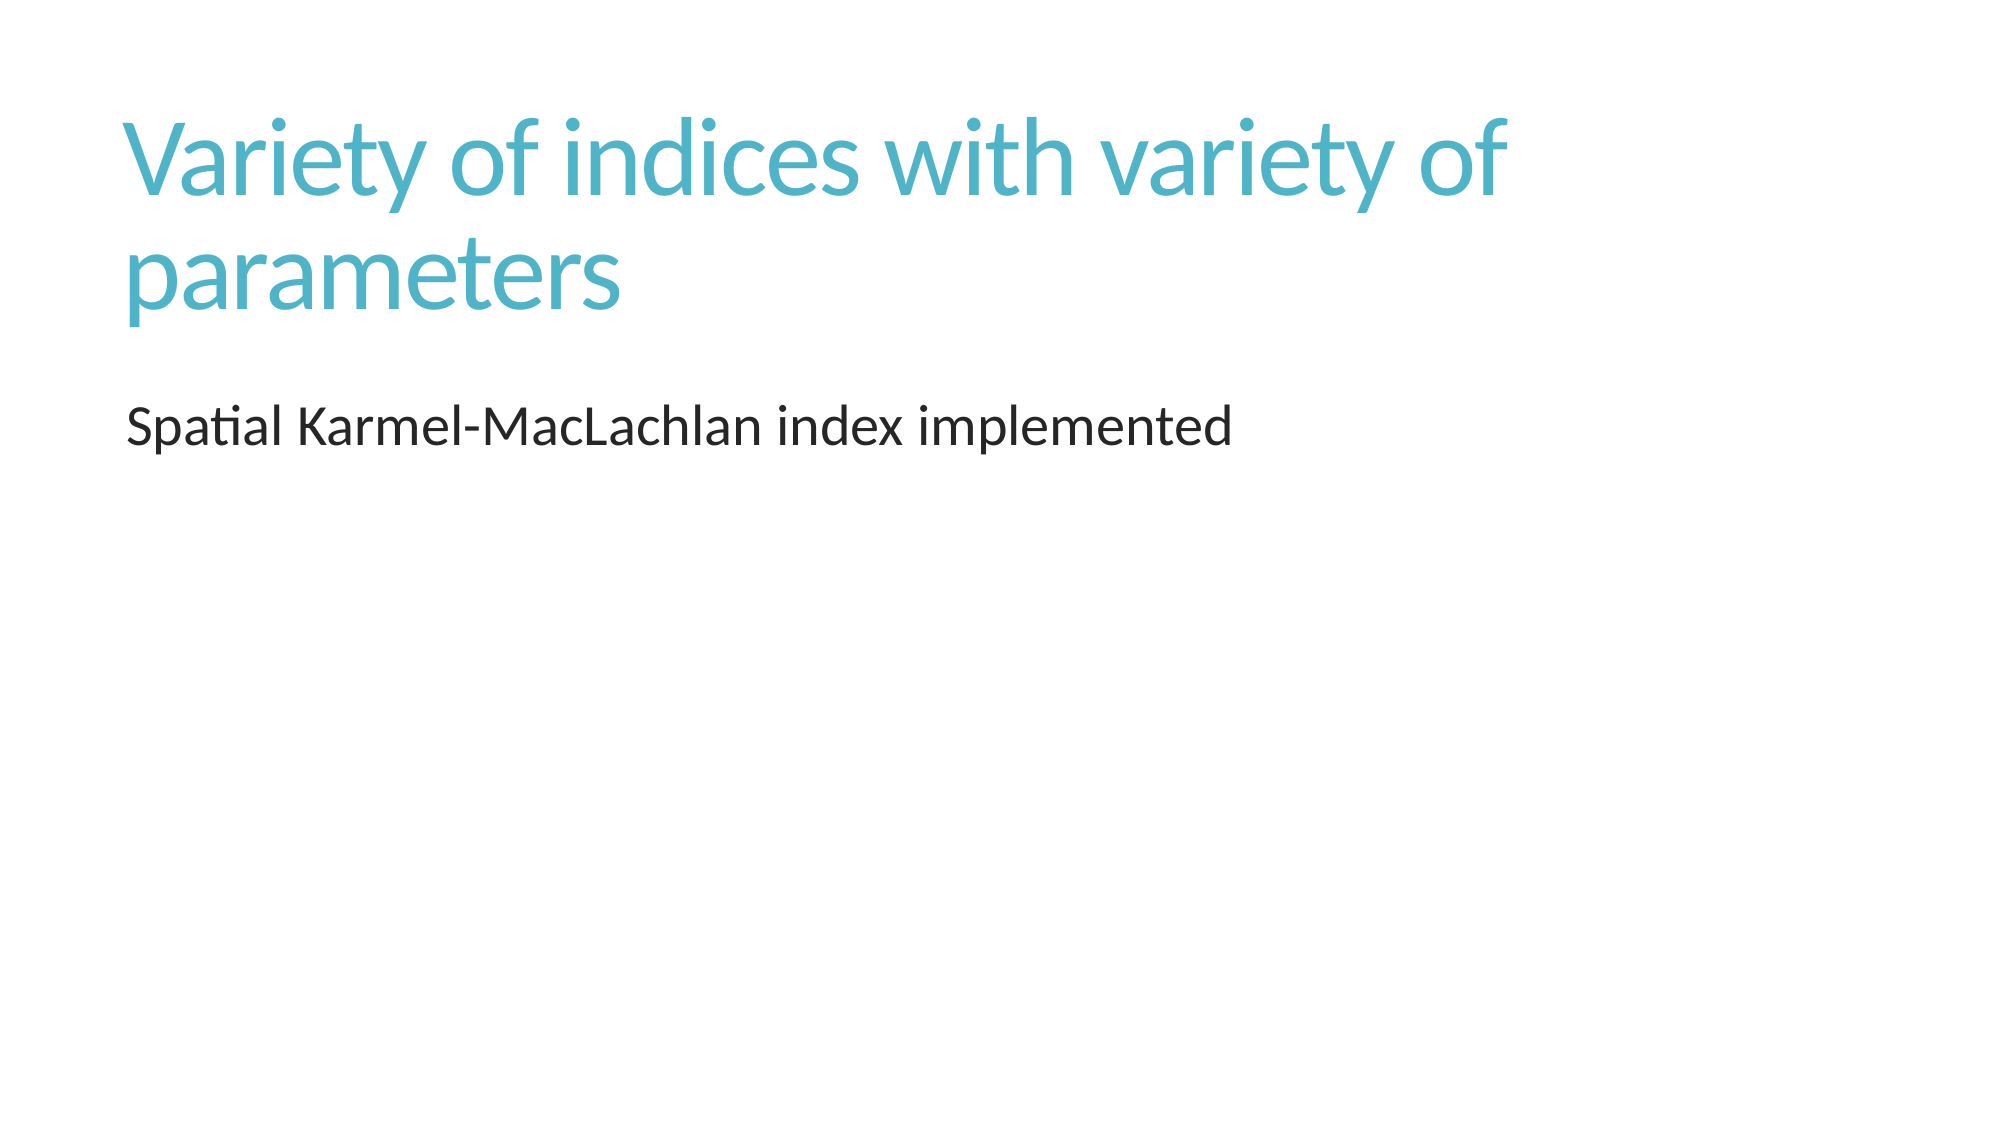

# Variety of indices with variety of parameters
Spatial Karmel-MacLachlan index implemented